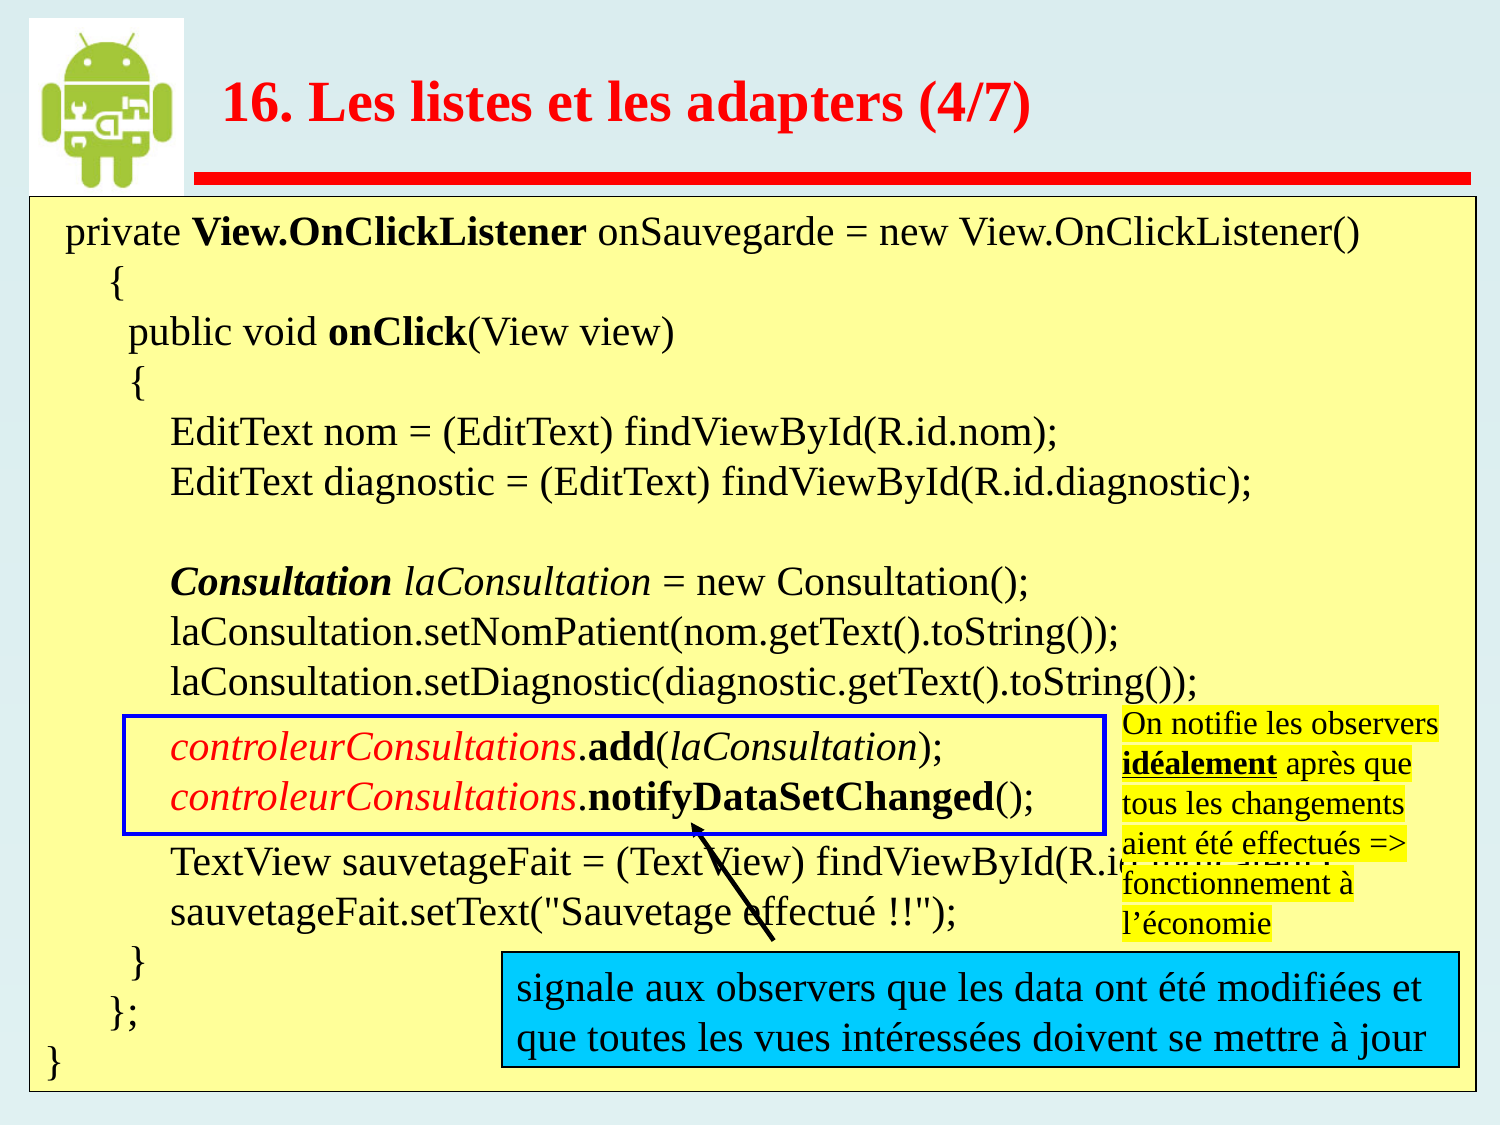

16. Les listes et les adapters (4/7)
  private View.OnClickListener onSauvegarde = new View.OnClickListener()
      {
        public void onClick(View view)
        {
            EditText nom = (EditText) findViewById(R.id.nom);
            EditText diagnostic = (EditText) findViewById(R.id.diagnostic);

            Consultation laConsultation = new Consultation();
            laConsultation.setNomPatient(nom.getText().toString());
            laConsultation.setDiagnostic(diagnostic.getText().toString());

            controleurConsultations.add(laConsultation);
            controleurConsultations.notifyDataSetChanged();

            TextView sauvetageFait = (TextView) findViewById(R.id.indicateur);
            sauvetageFait.setText("Sauvetage effectué !!");
        }
      };
}
On notifie les observers idéalement après que tous les changements aient été effectués => fonctionnement à l’économie

signale aux observers que les data ont été modifiées et que toutes les vues intéressées doivent se mettre à jour
 Android 2 – C.Charlet – 2023 – p. 55